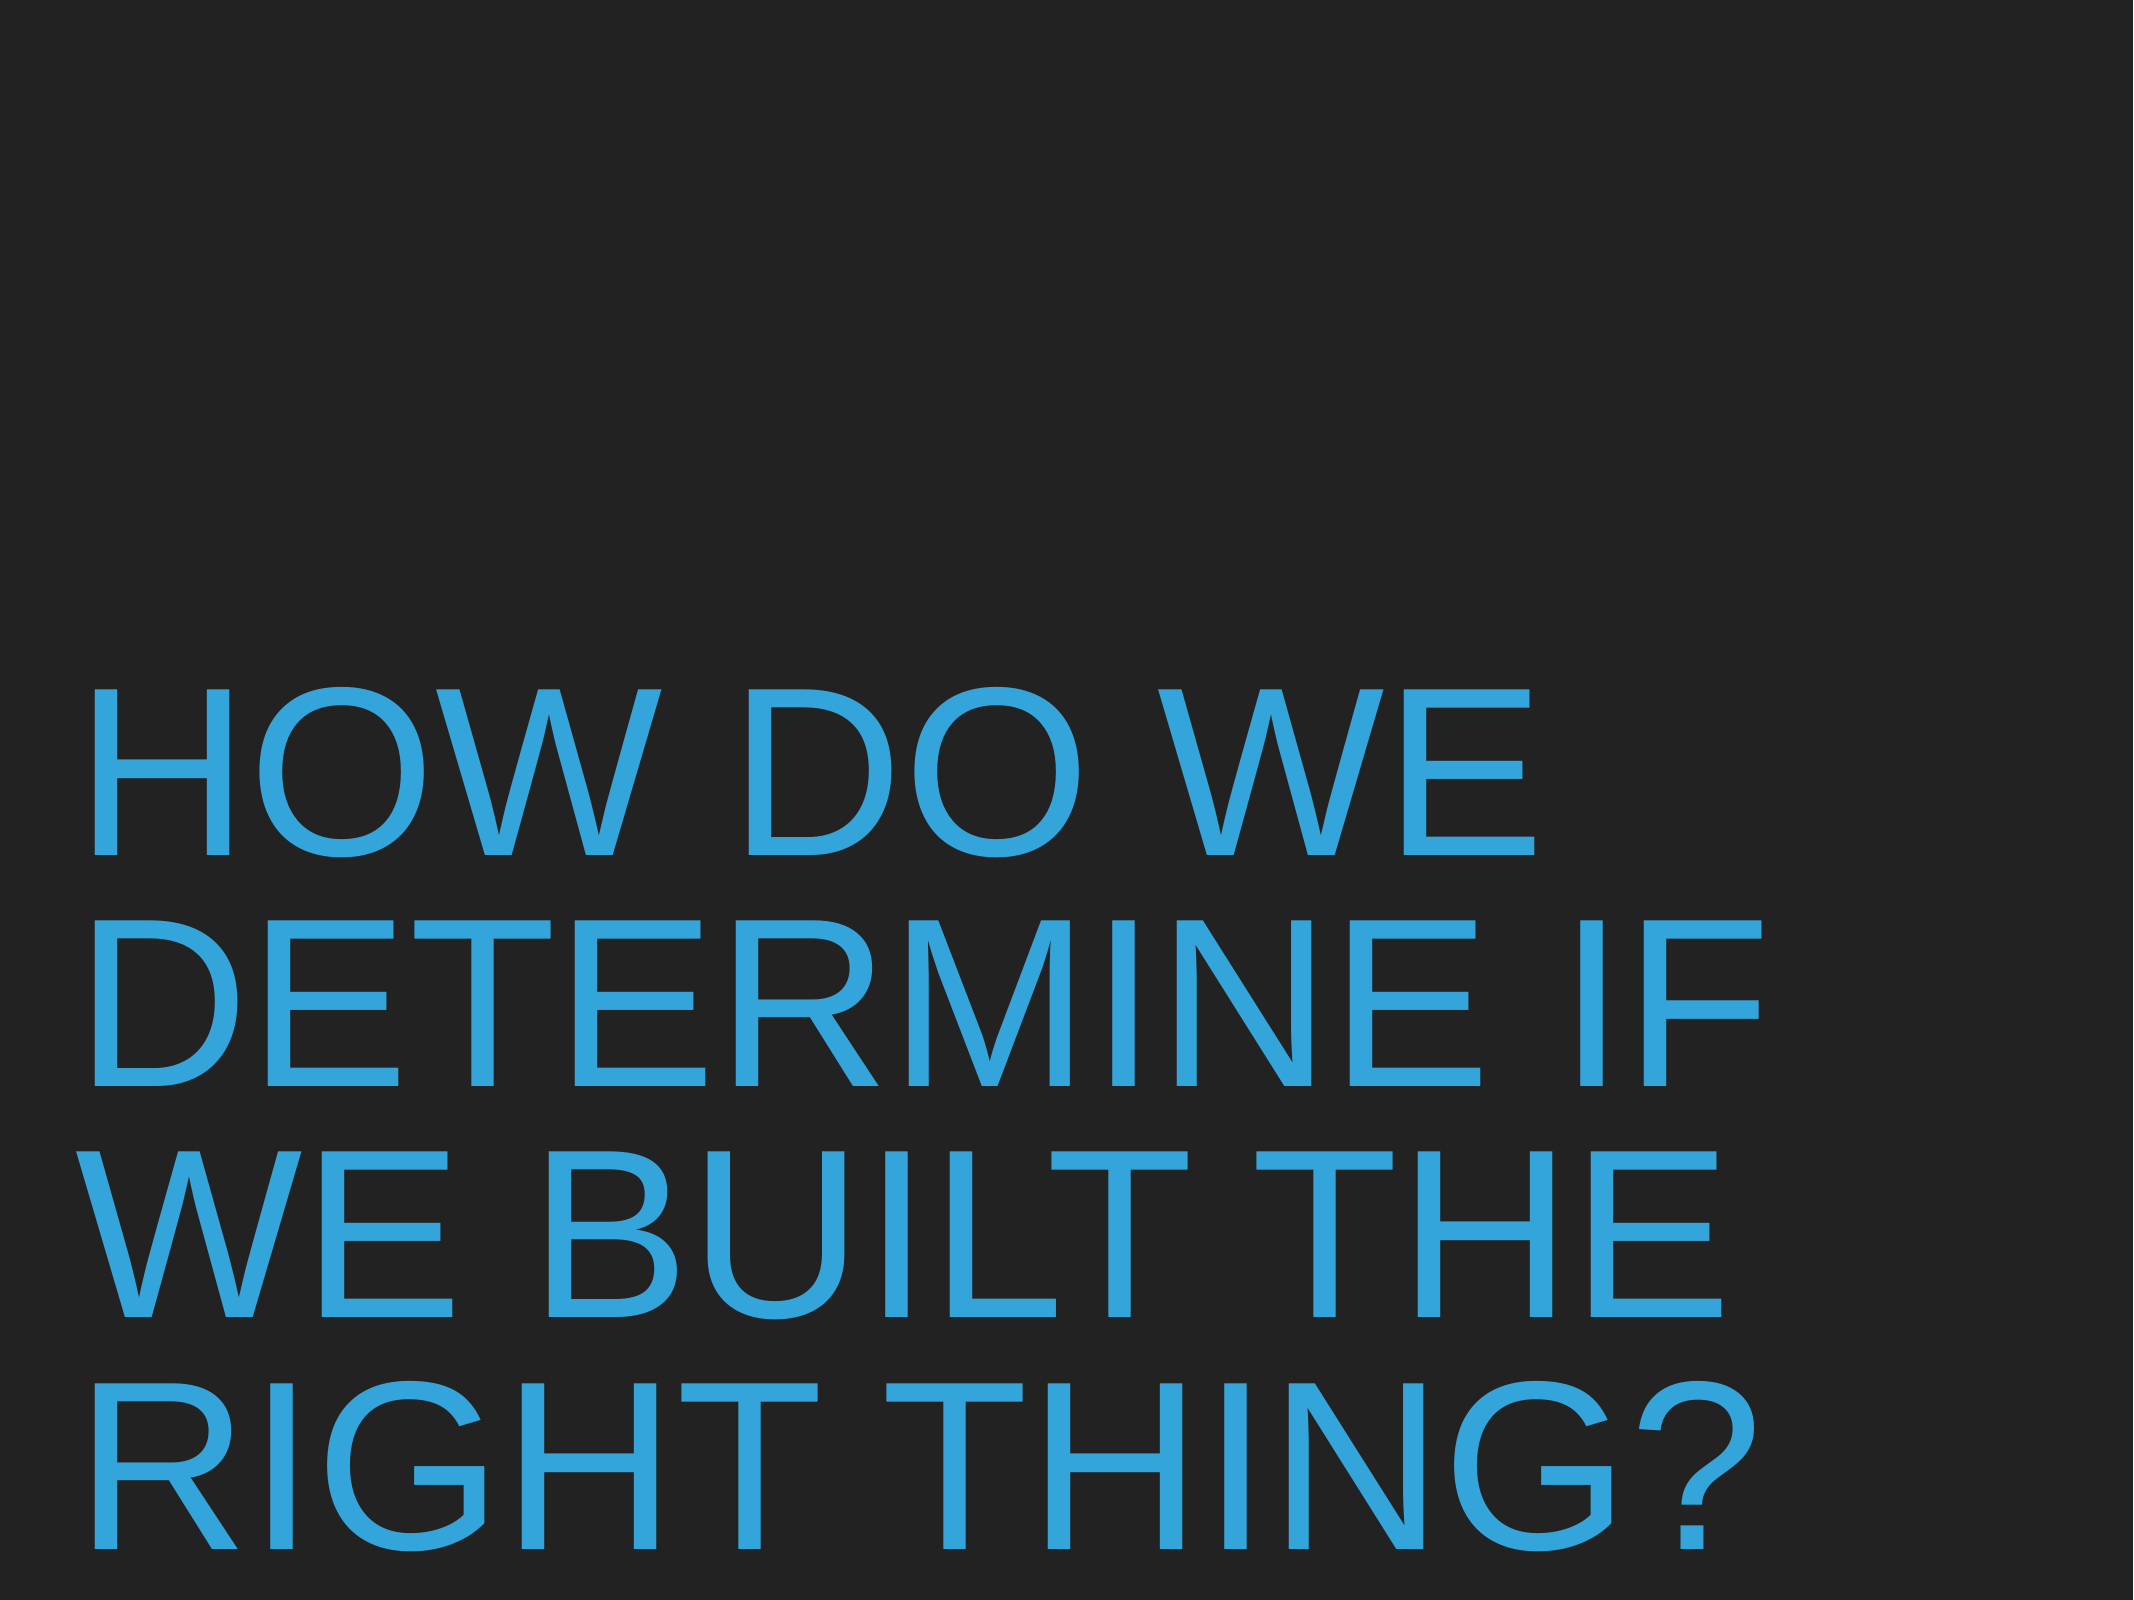

# How do we determine if we built the right thing?